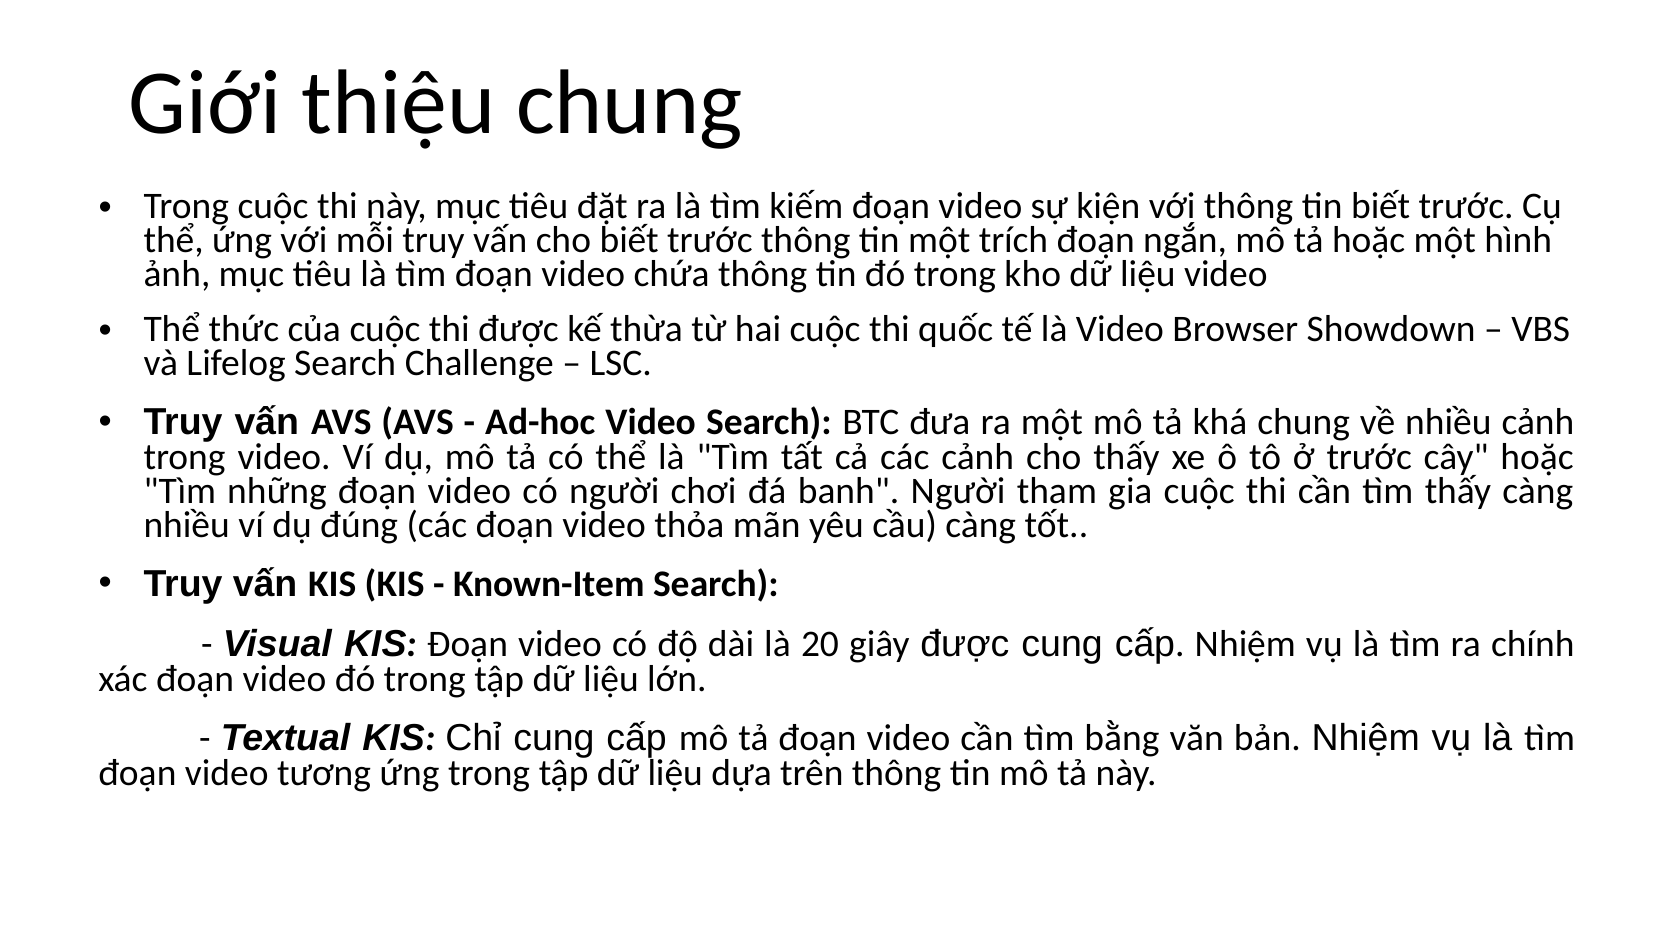

Giới thiệu chung
Trong cuộc thi này, mục tiêu đặt ra là tìm kiếm đoạn video sự kiện với thông tin biết trước. Cụ thể, ứng với mỗi truy vấn cho biết trước thông tin một trích đoạn ngắn, mô tả hoặc một hình ảnh, mục tiêu là tìm đoạn video chứa thông tin đó trong kho dữ liệu video
Thể thức của cuộc thi được kế thừa từ hai cuộc thi quốc tế là Video Browser Showdown – VBS và Lifelog Search Challenge – LSC.
Truy vấn AVS (AVS - Ad-hoc Video Search): BTC đưa ra một mô tả khá chung về nhiều cảnh trong video. Ví dụ, mô tả có thể là "Tìm tất cả các cảnh cho thấy xe ô tô ở trước cây" hoặc "Tìm những đoạn video có người chơi đá banh". Người tham gia cuộc thi cần tìm thấy càng nhiều ví dụ đúng (các đoạn video thỏa mãn yêu cầu) càng tốt..
Truy vấn KIS (KIS - Known-Item Search):
          - Visual KIS: Đoạn video có độ dài là 20 giây được cung cấp. Nhiệm vụ là tìm ra chính xác đoạn video đó trong tập dữ liệu lớn.
          - Textual KIS: Chỉ cung cấp mô tả đoạn video cần tìm bằng văn bản. Nhiệm vụ là tìm đoạn video tương ứng trong tập dữ liệu dựa trên thông tin mô tả này.